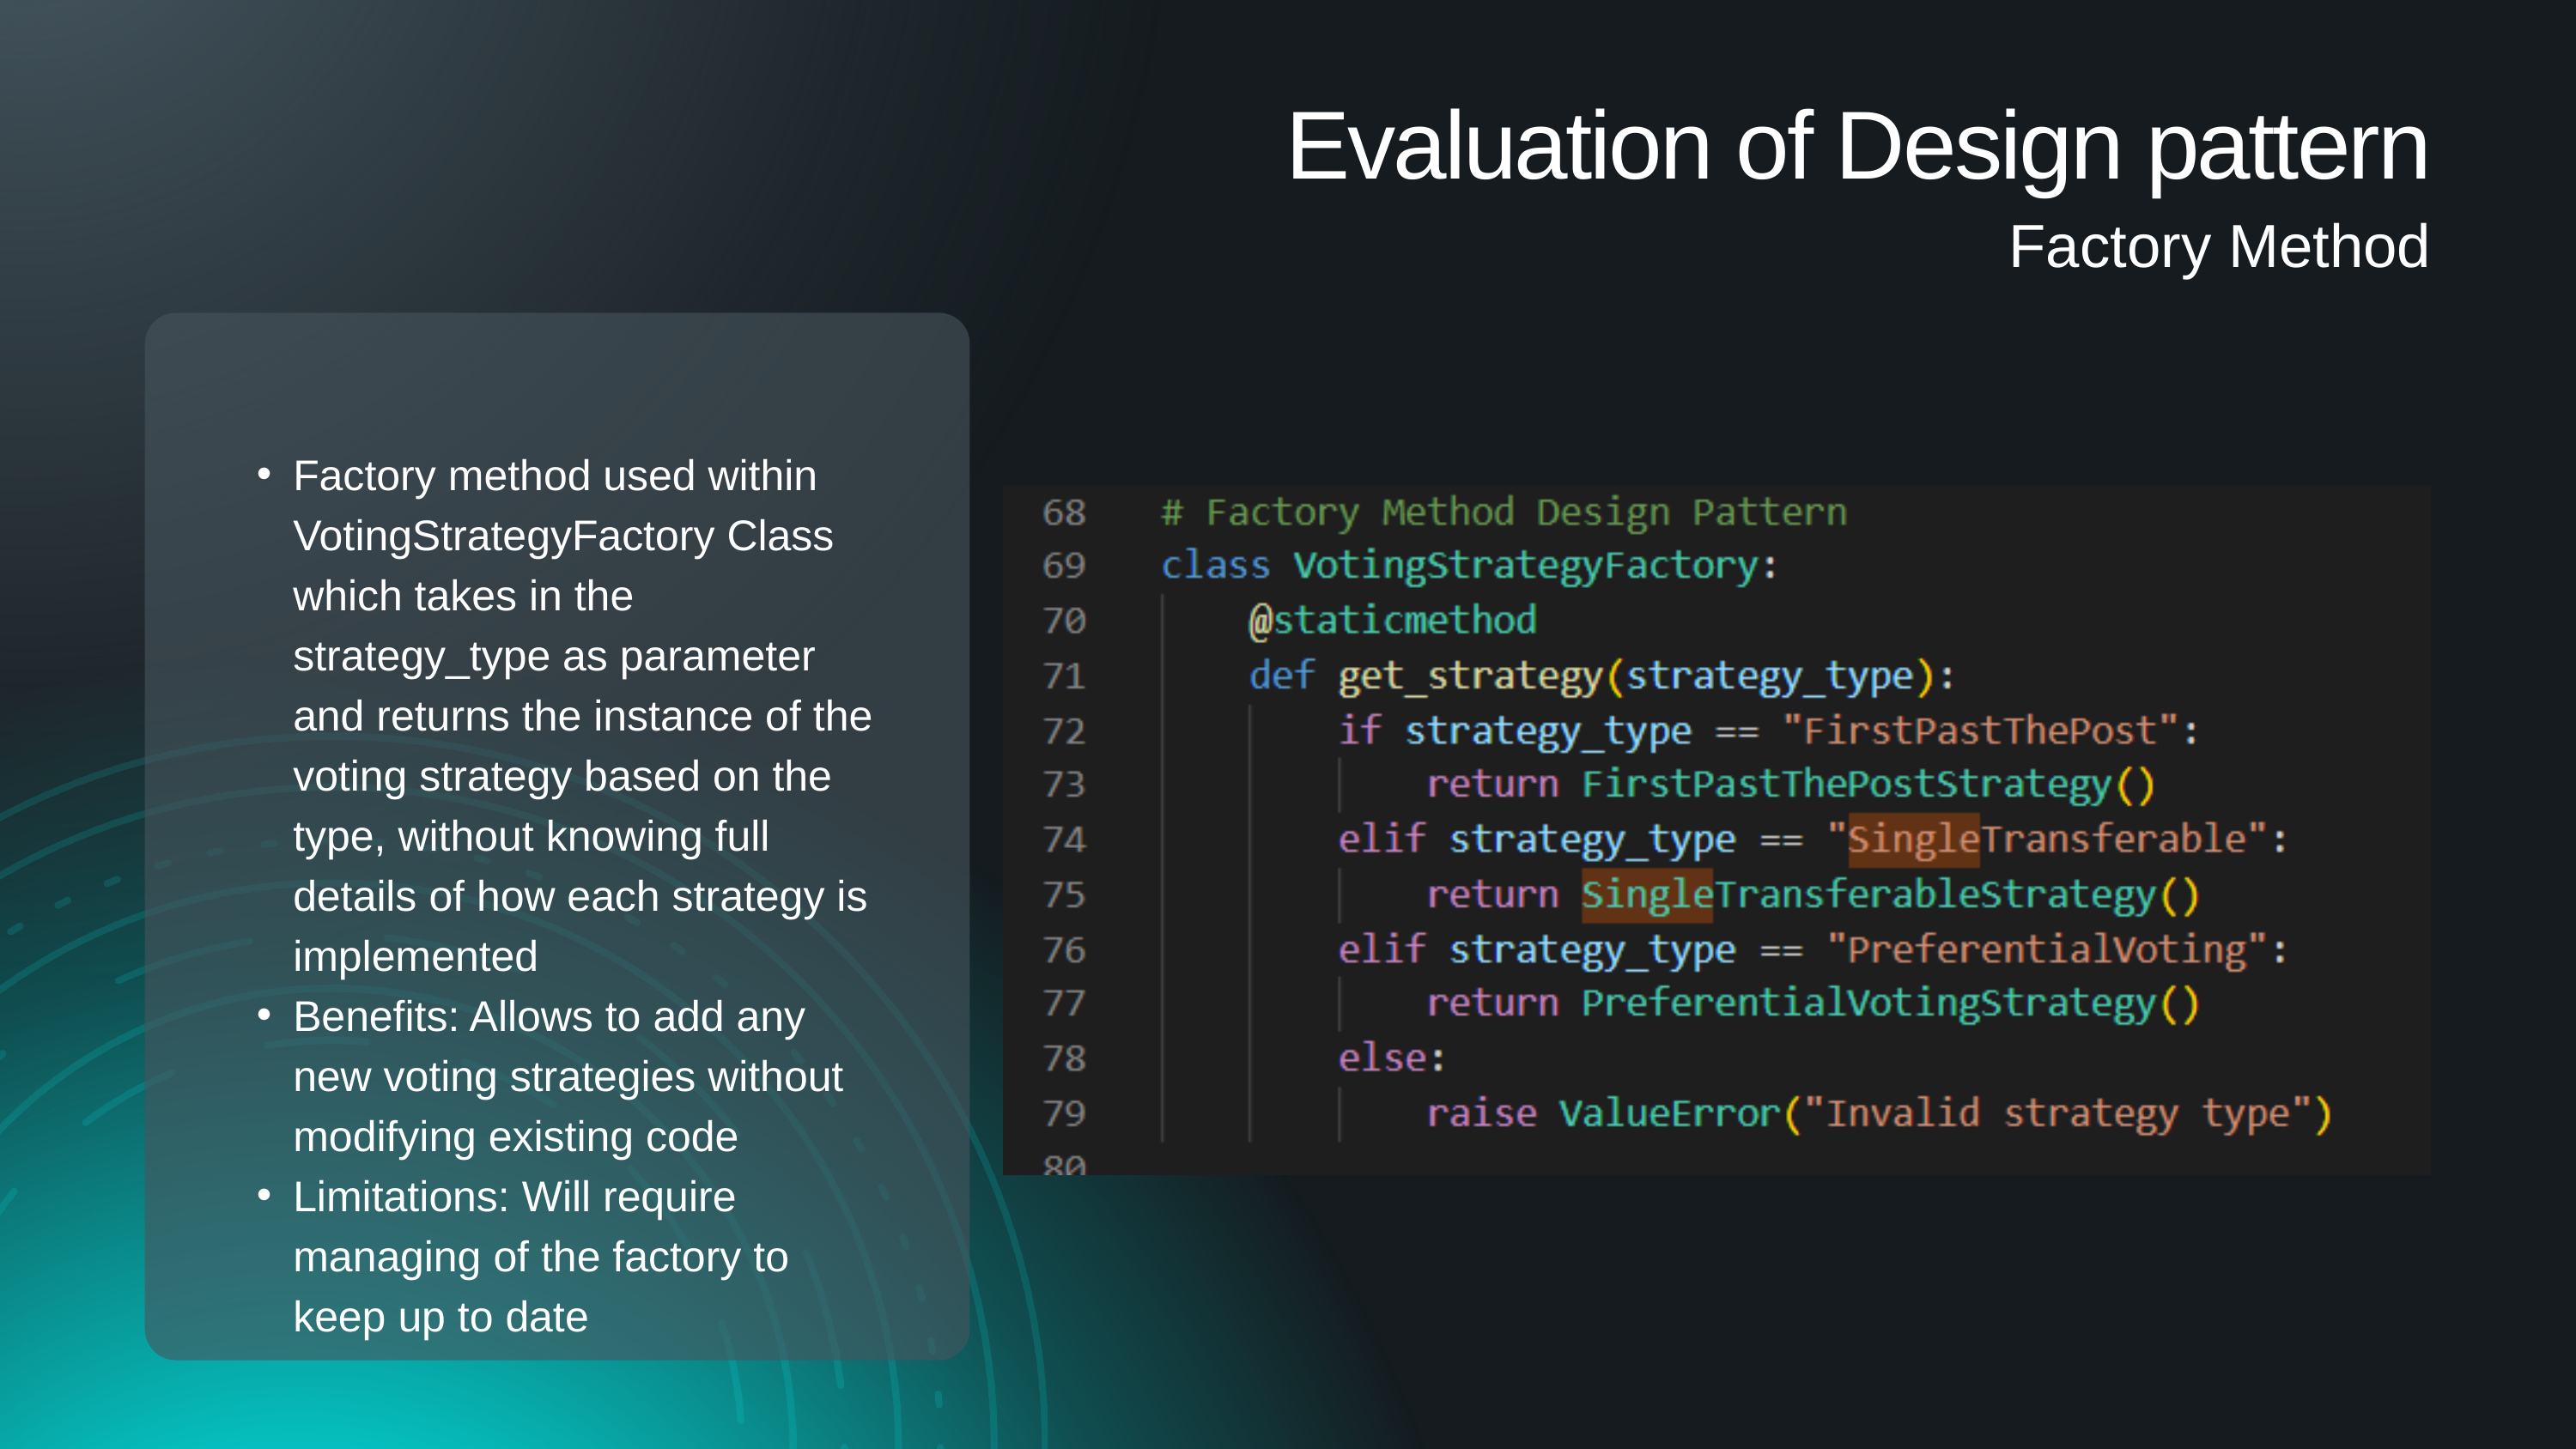

Evaluation of Design pattern
Factory Method

Factory method used within VotingStrategyFactory Class which takes in the strategy_type as parameter and returns the instance of the voting strategy based on the type, without knowing full details of how each strategy is implemented
Benefits: Allows to add any new voting strategies without modifying existing code
Limitations: Will require managing of the factory to keep up to date